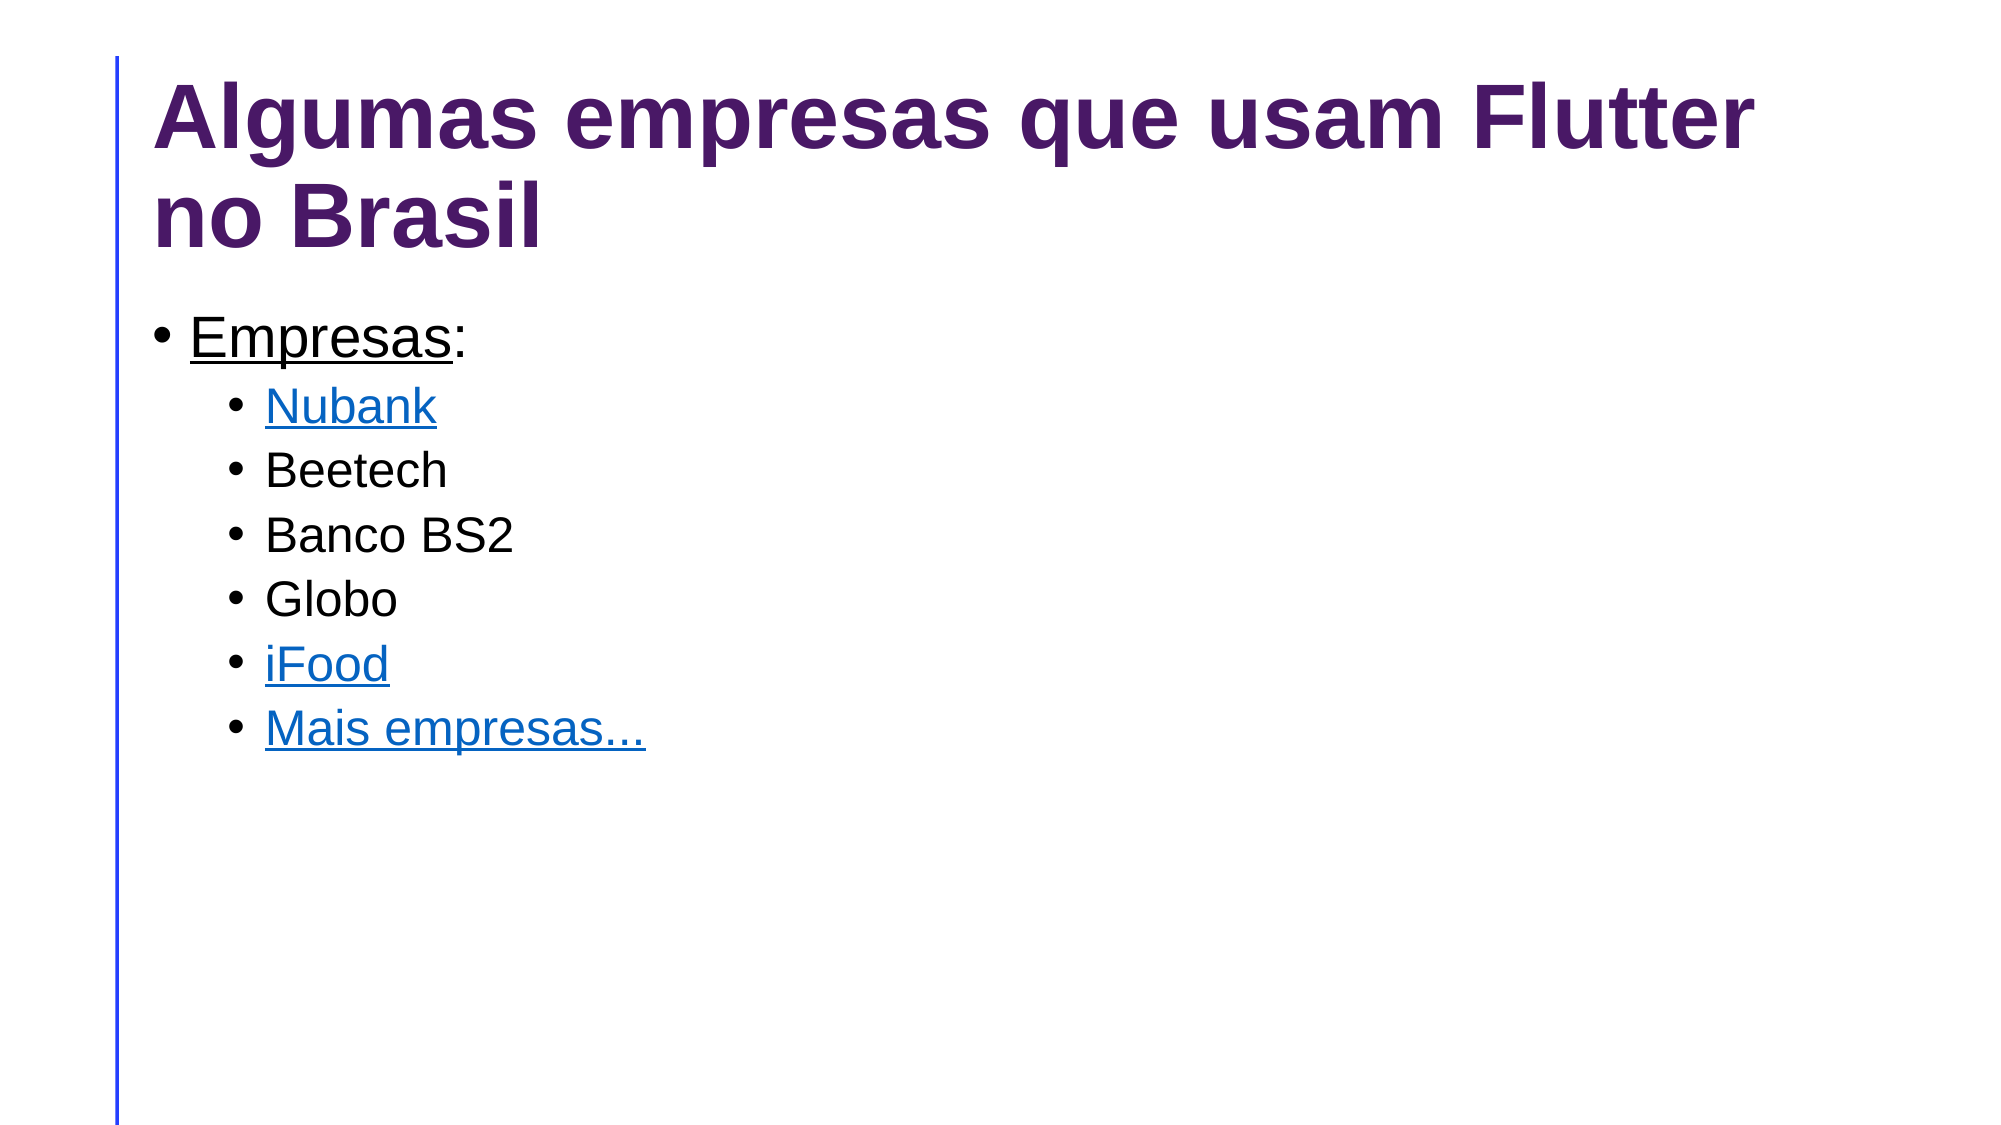

# Algumas empresas que usam Flutter no Brasil
Empresas:
Nubank
Beetech
Banco BS2
Globo
iFood
Mais empresas...